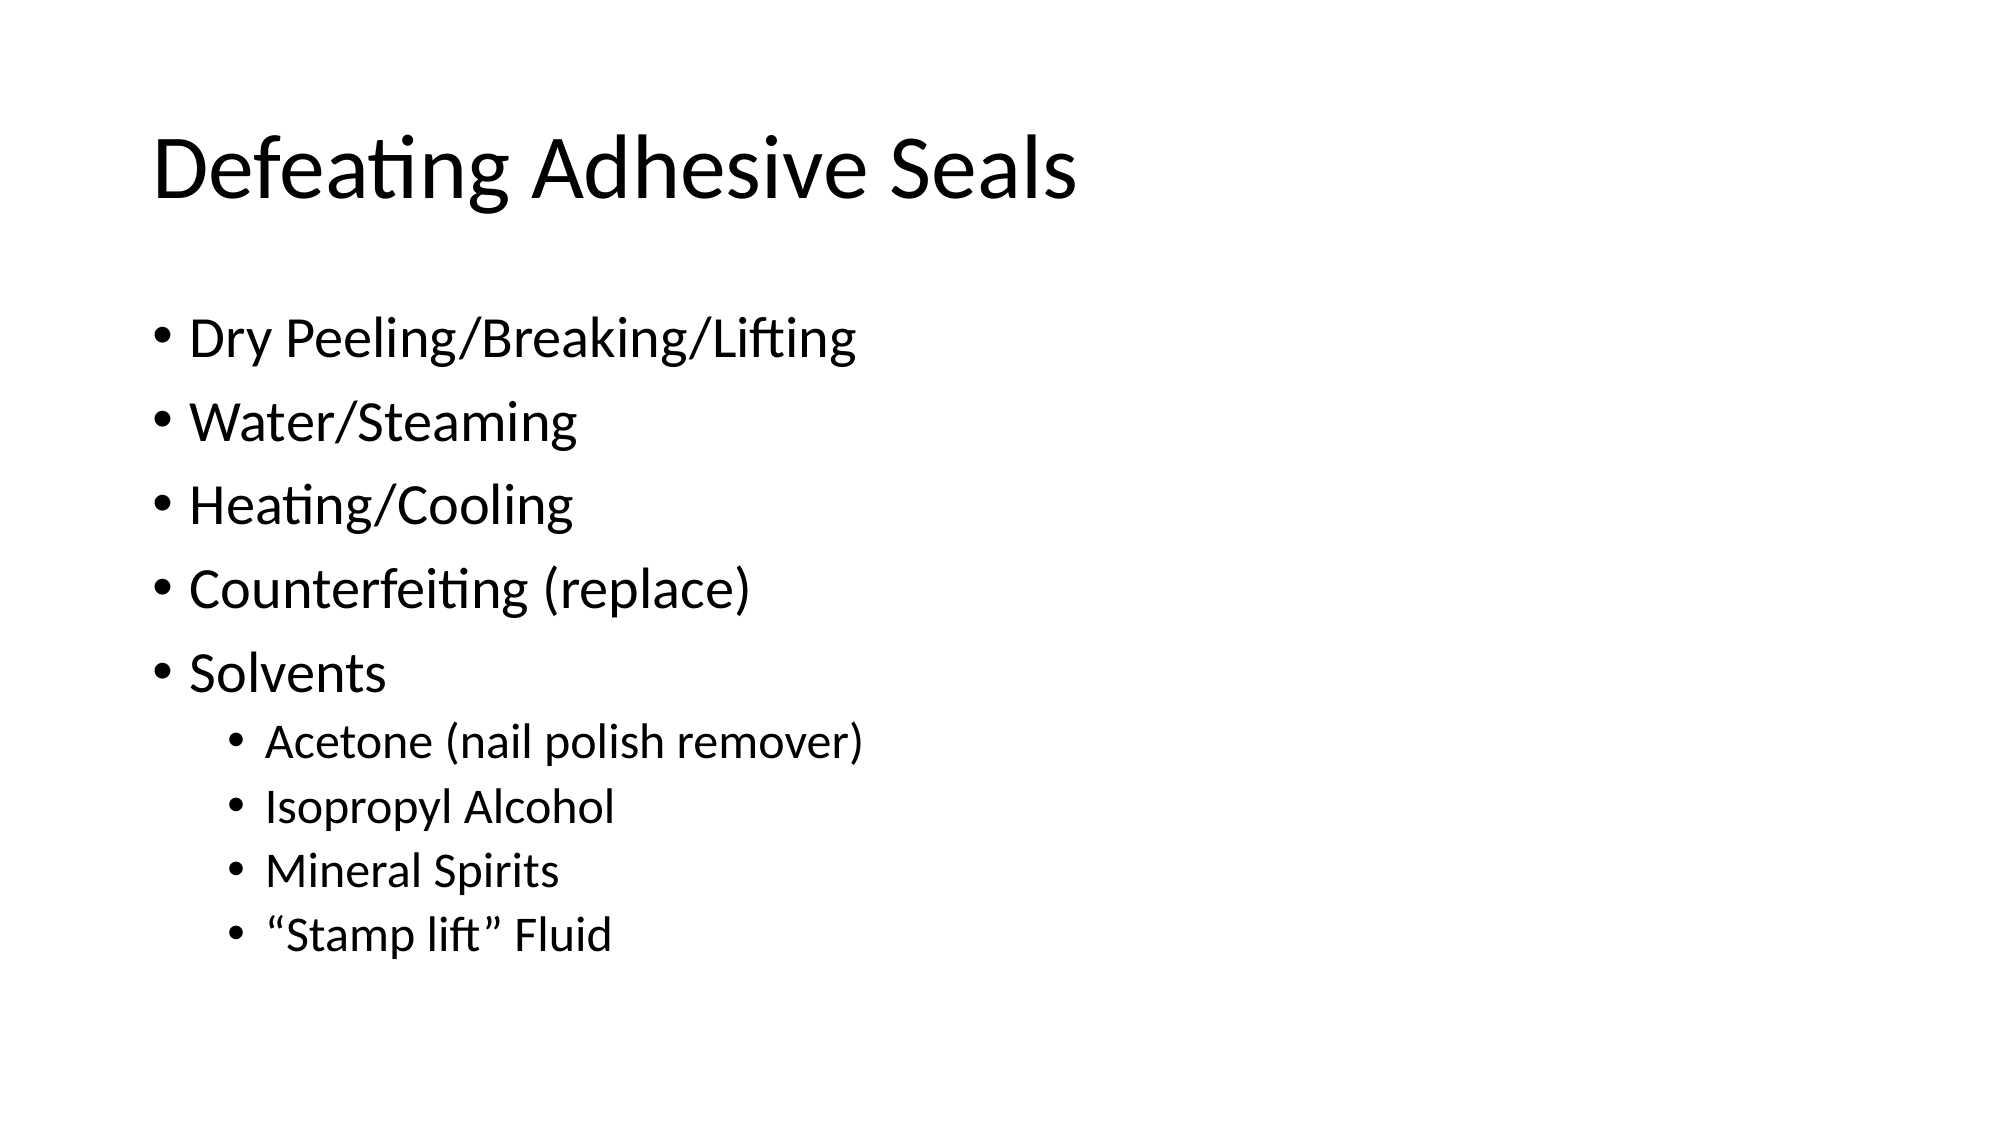

# Defeating Adhesive Seals
Dry Peeling/Breaking/Lifting
Water/Steaming
Heating/Cooling
Counterfeiting (replace)
Solvents
Acetone (nail polish remover)
Isopropyl Alcohol
Mineral Spirits
“Stamp lift” Fluid